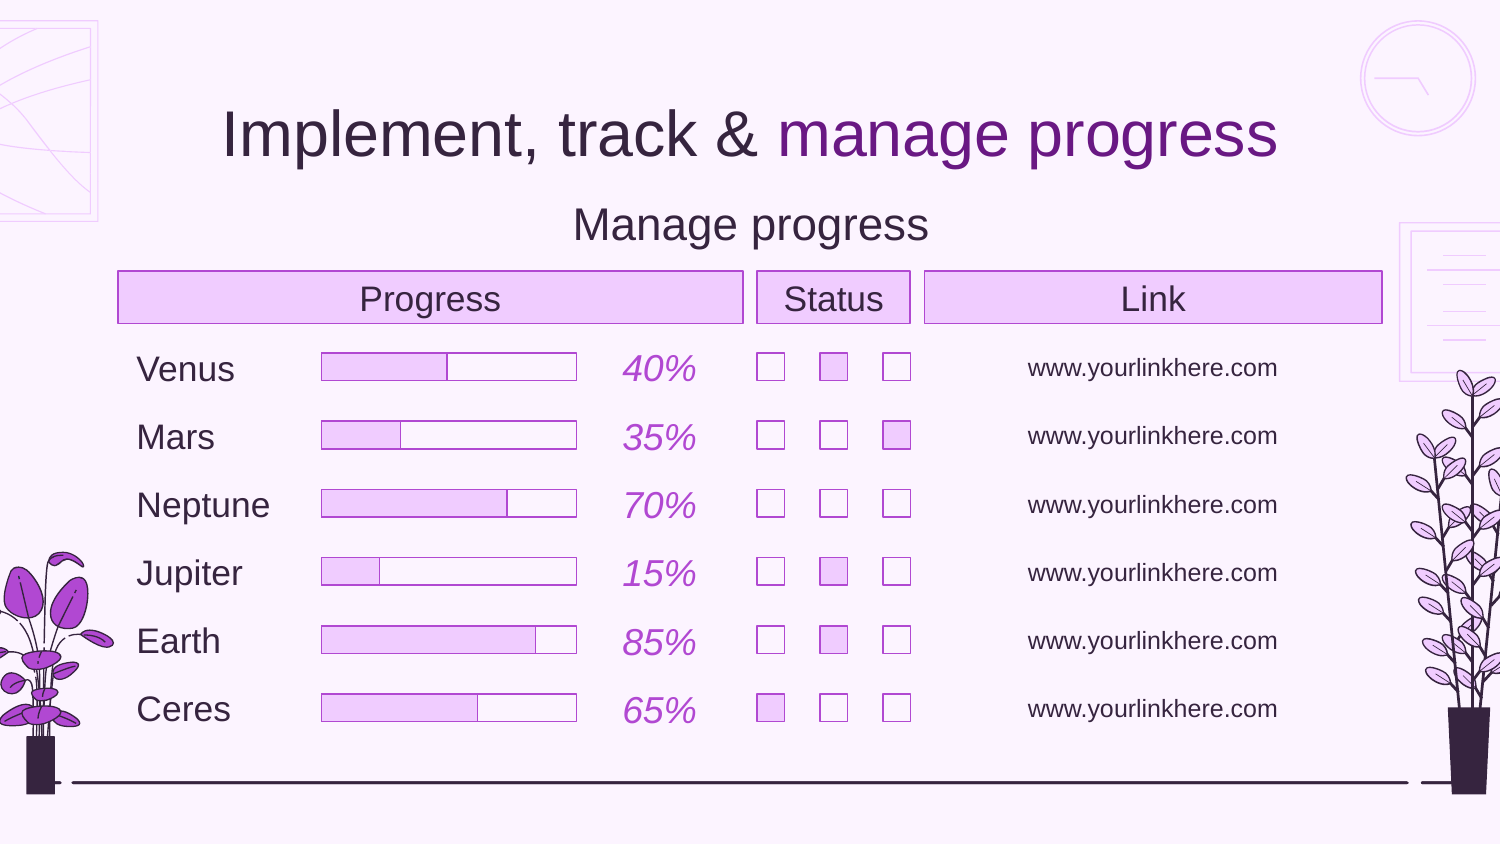

# Implement, track & manage progress
Manage progress
Progress
Status
Link
Venus
40%

www.yourlinkhere.com
Mars
35%

www.yourlinkhere.com

Neptune
70%

www.yourlinkhere.com

Jupiter
15%

www.yourlinkhere.com
Earth
85%

www.yourlinkhere.com
Ceres
65%

www.yourlinkhere.com